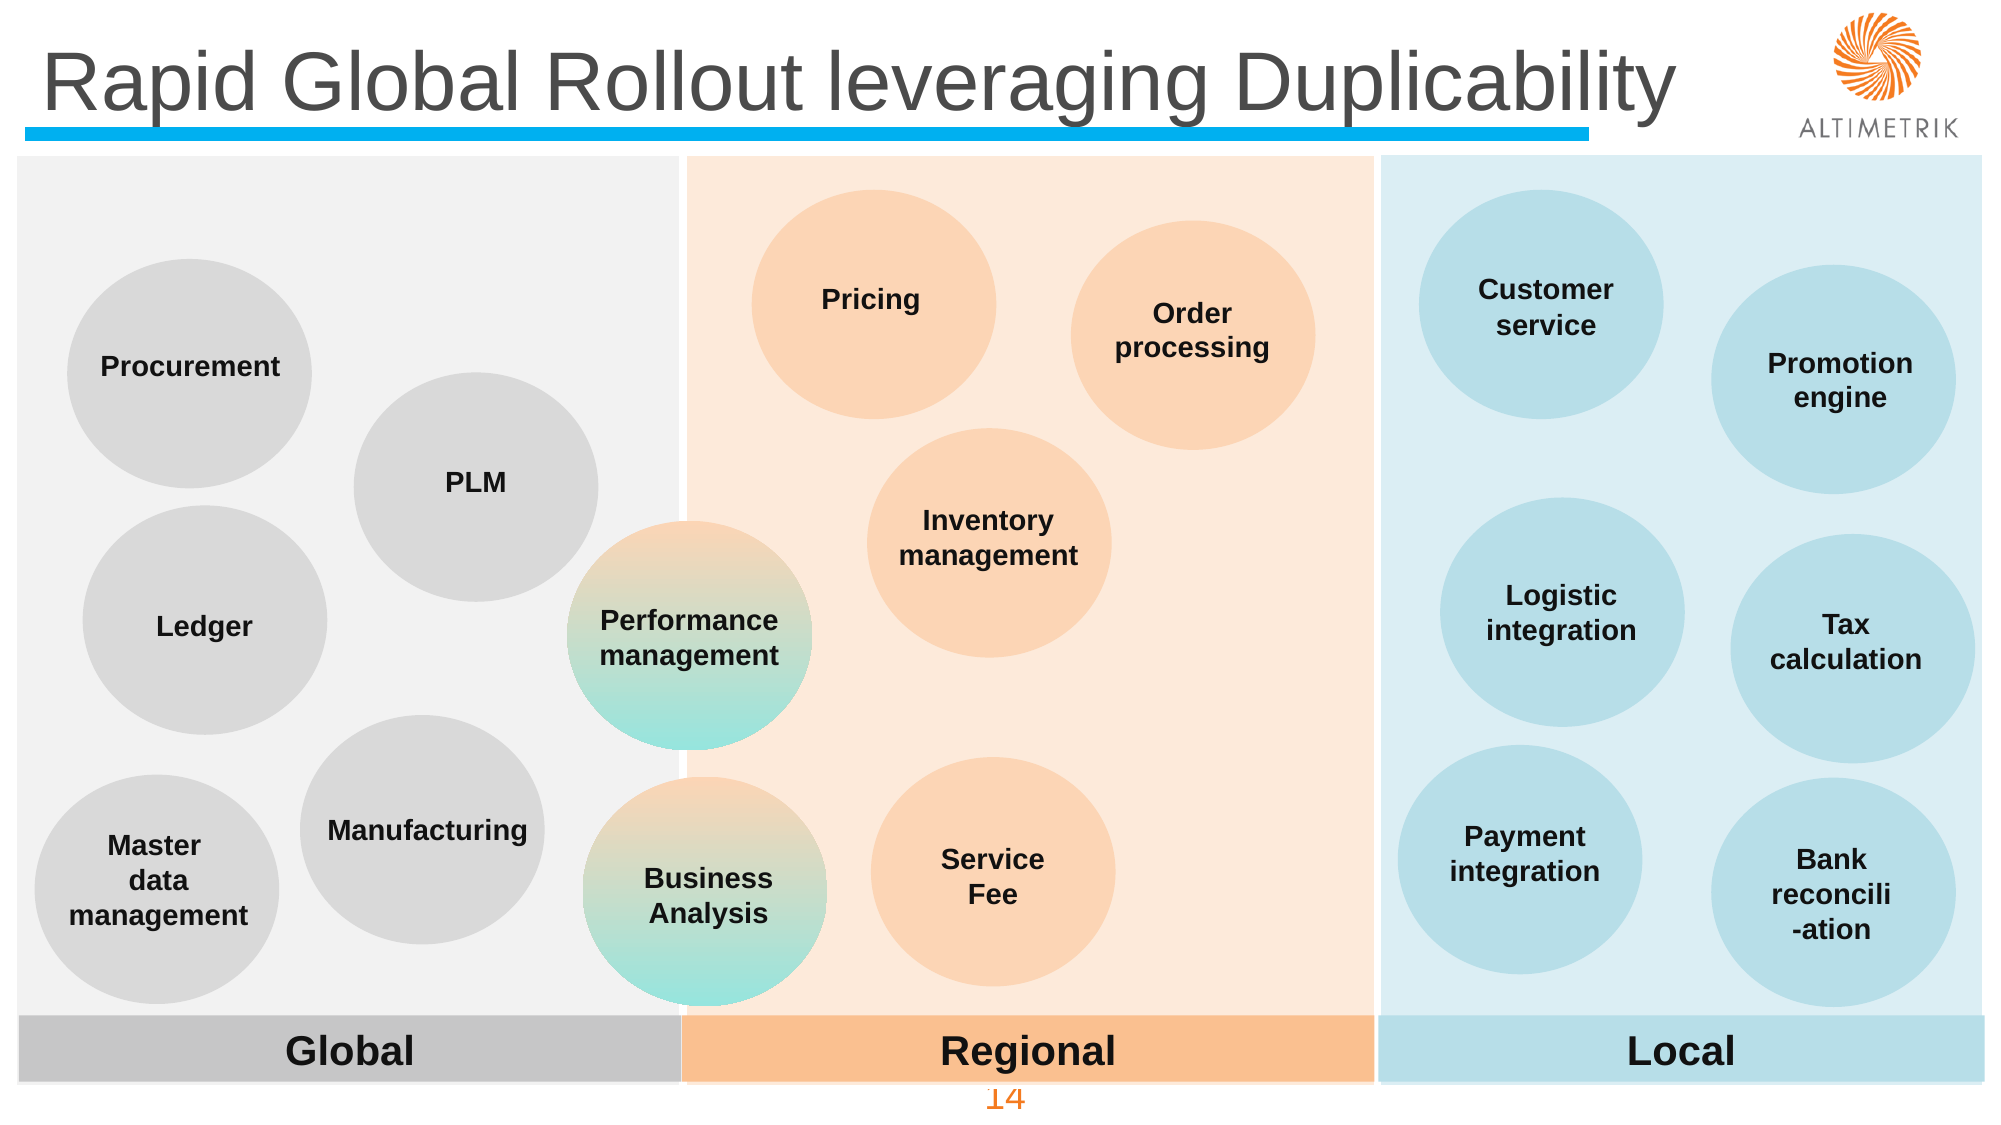

# Rapid Global Rollout leveraging Duplicability

Customer service

Pricing
Order processing
Promotion engine
Procurement

PLM
Inventory management

Logistic integration
Performance management
Tax calculation
Ledger

Manufacturing
Payment integration
Master
data management
Service Fee
Bank reconcili-ation
Business Analysis
Global
Regional
Local